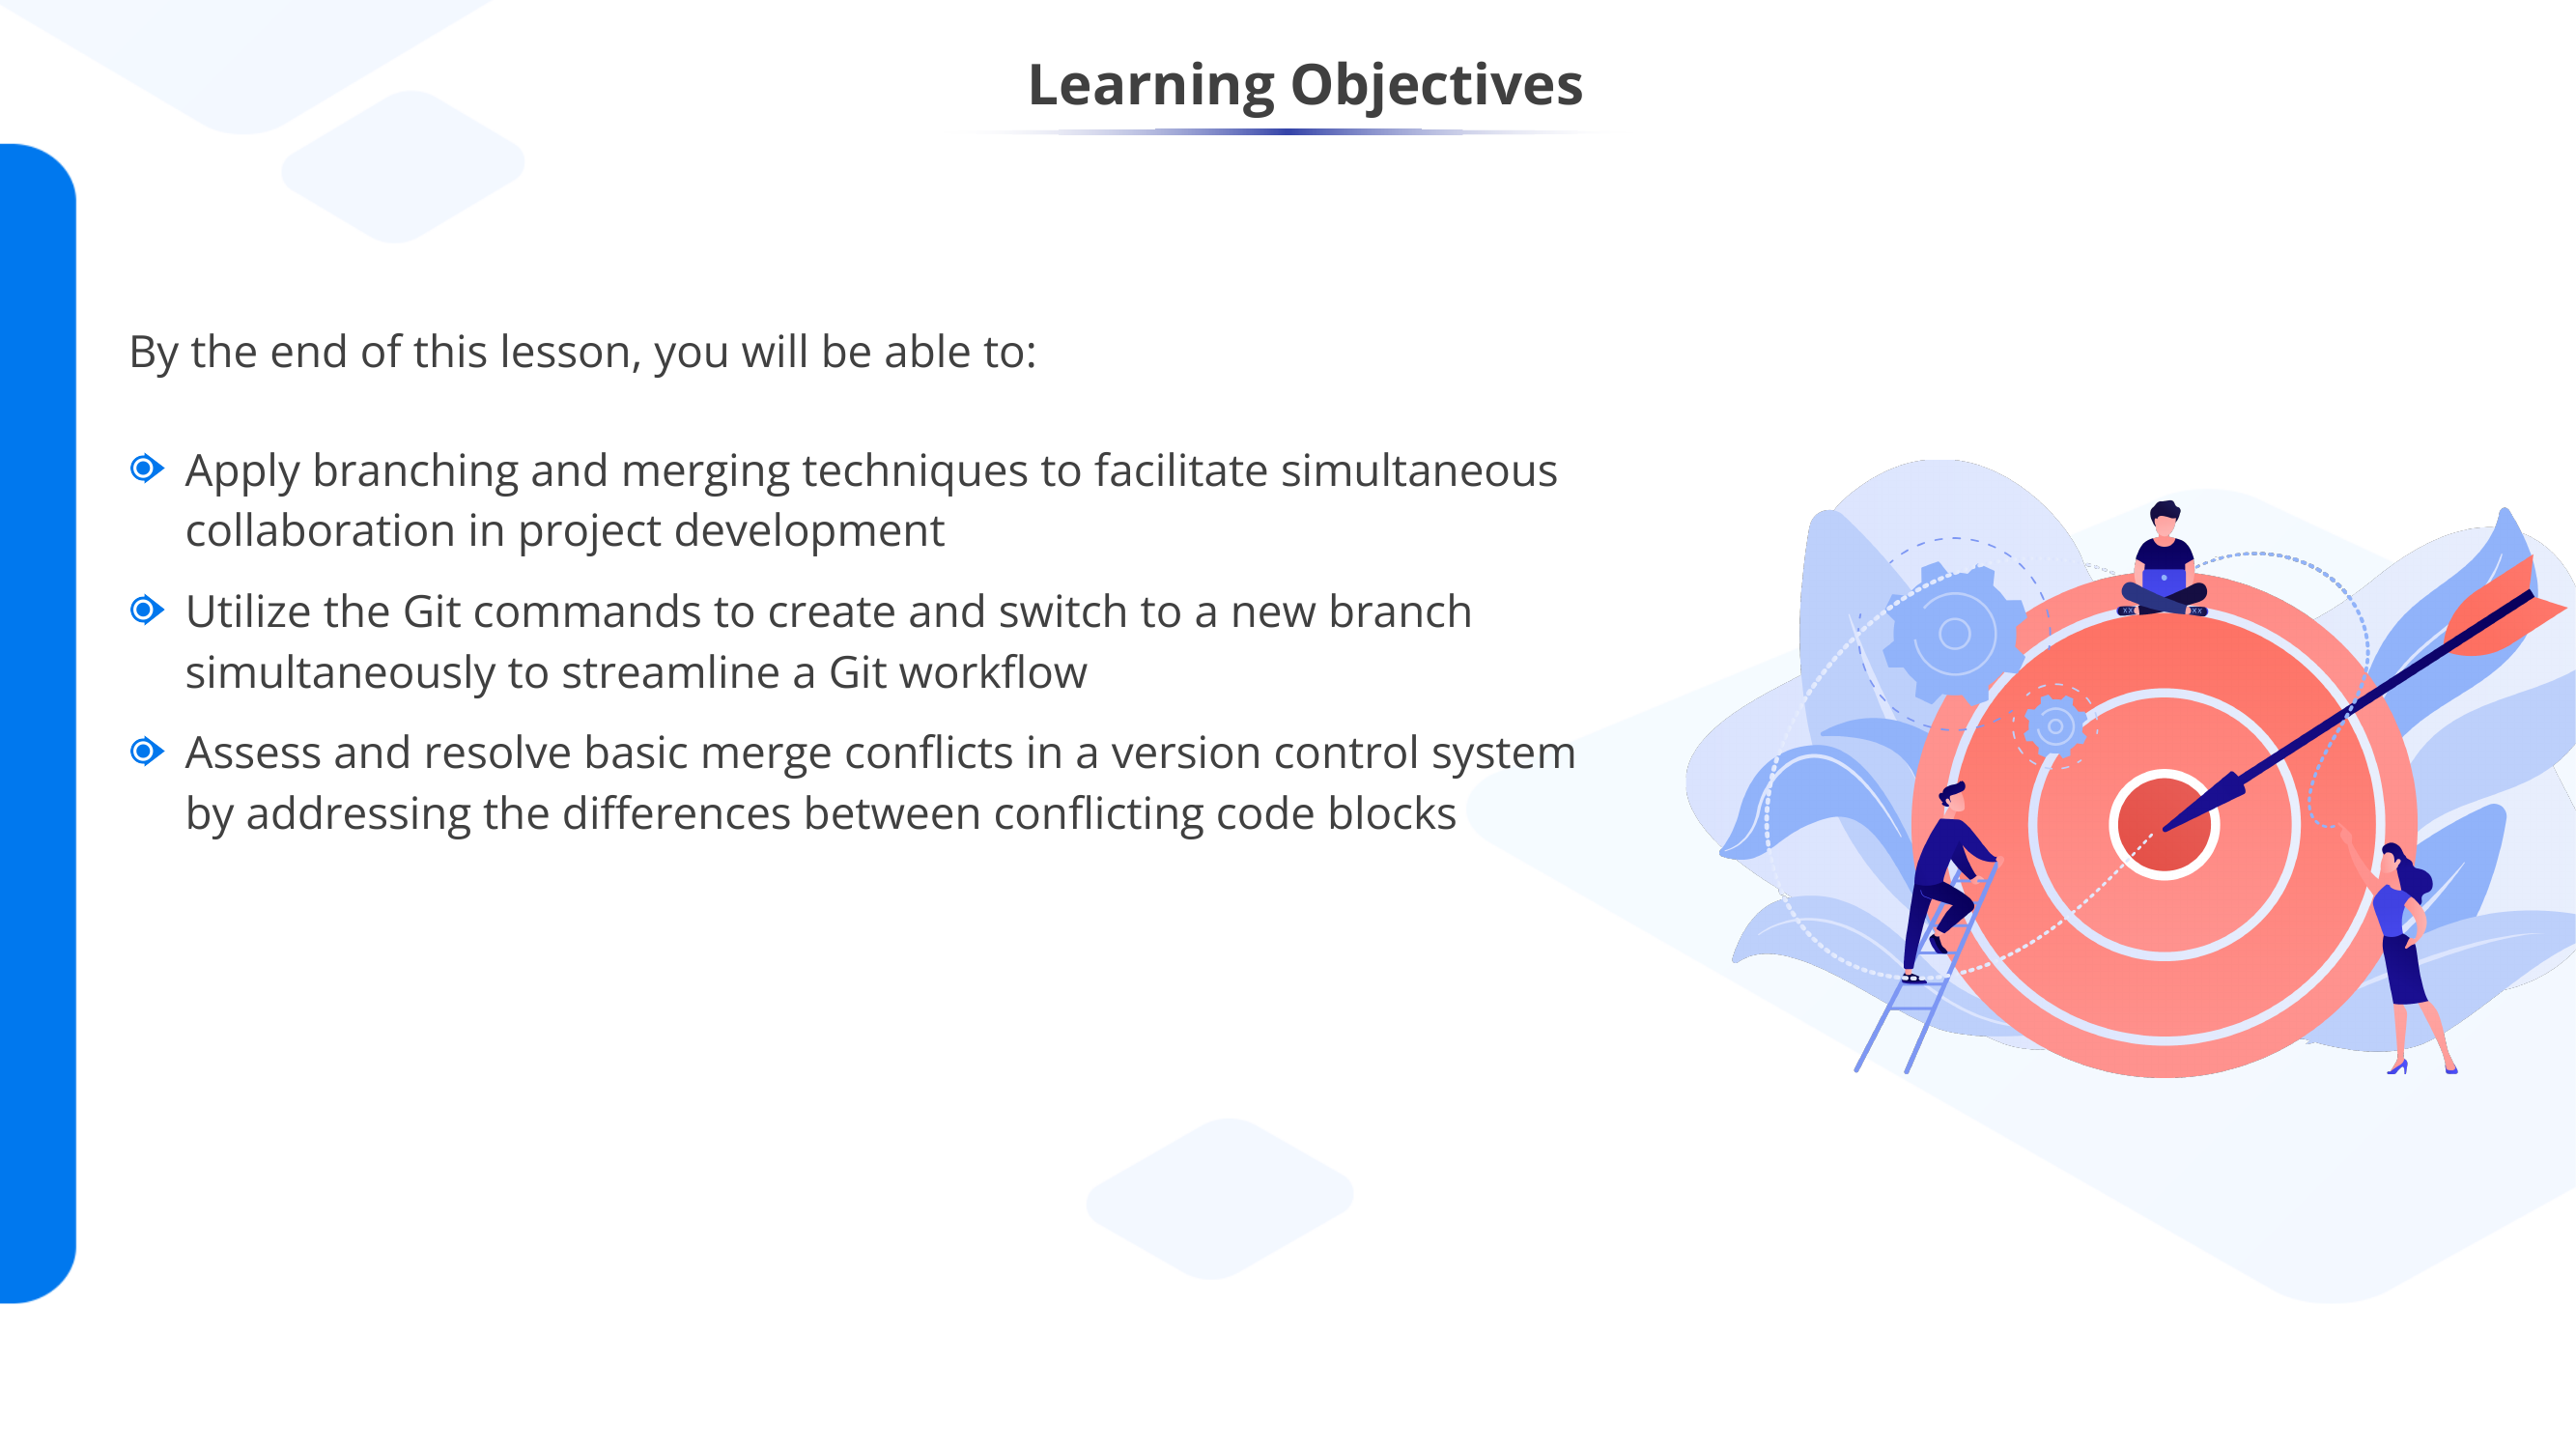

Apply branching and merging techniques to facilitate simultaneous collaboration in project development
Utilize the Git commands to create and switch to a new branch simultaneously to streamline a Git workflow
Assess and resolve basic merge conflicts in a version control system by addressing the differences between conflicting code blocks